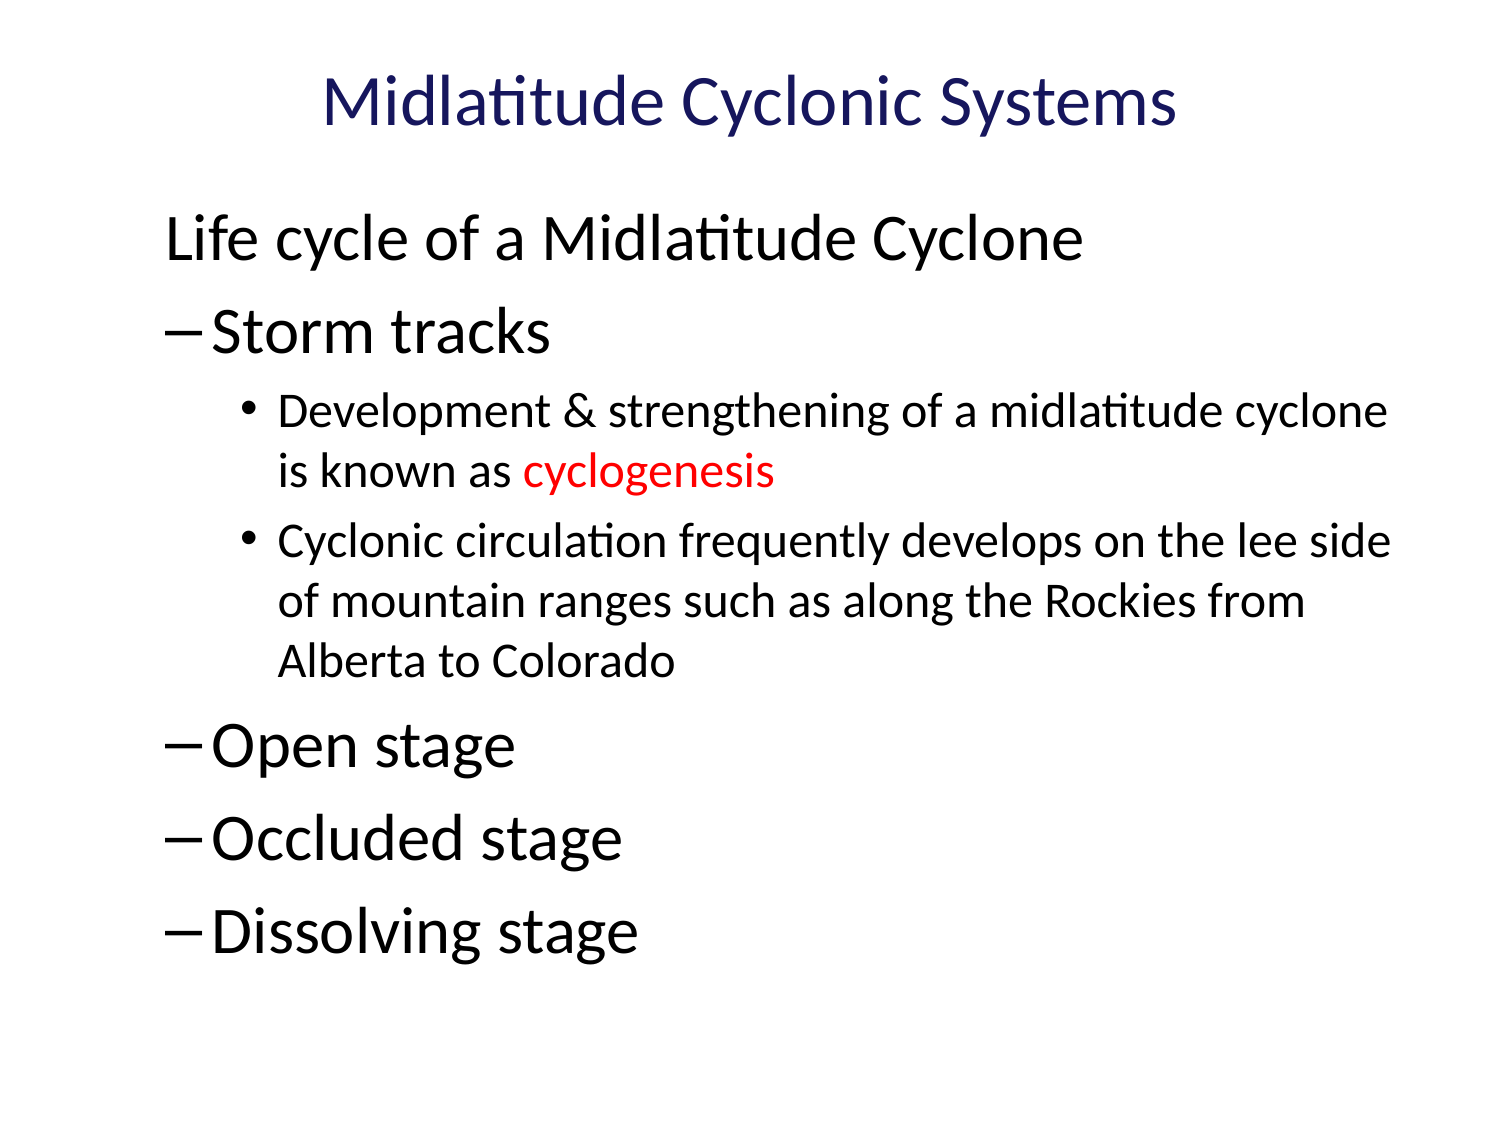

# Midlatitude Cyclonic Systems
Life cycle of a Midlatitude Cyclone
Storm tracks
Development & strengthening of a midlatitude cyclone is known as cyclogenesis
Cyclonic circulation frequently develops on the lee side of mountain ranges such as along the Rockies from Alberta to Colorado
Open stage
Occluded stage
Dissolving stage